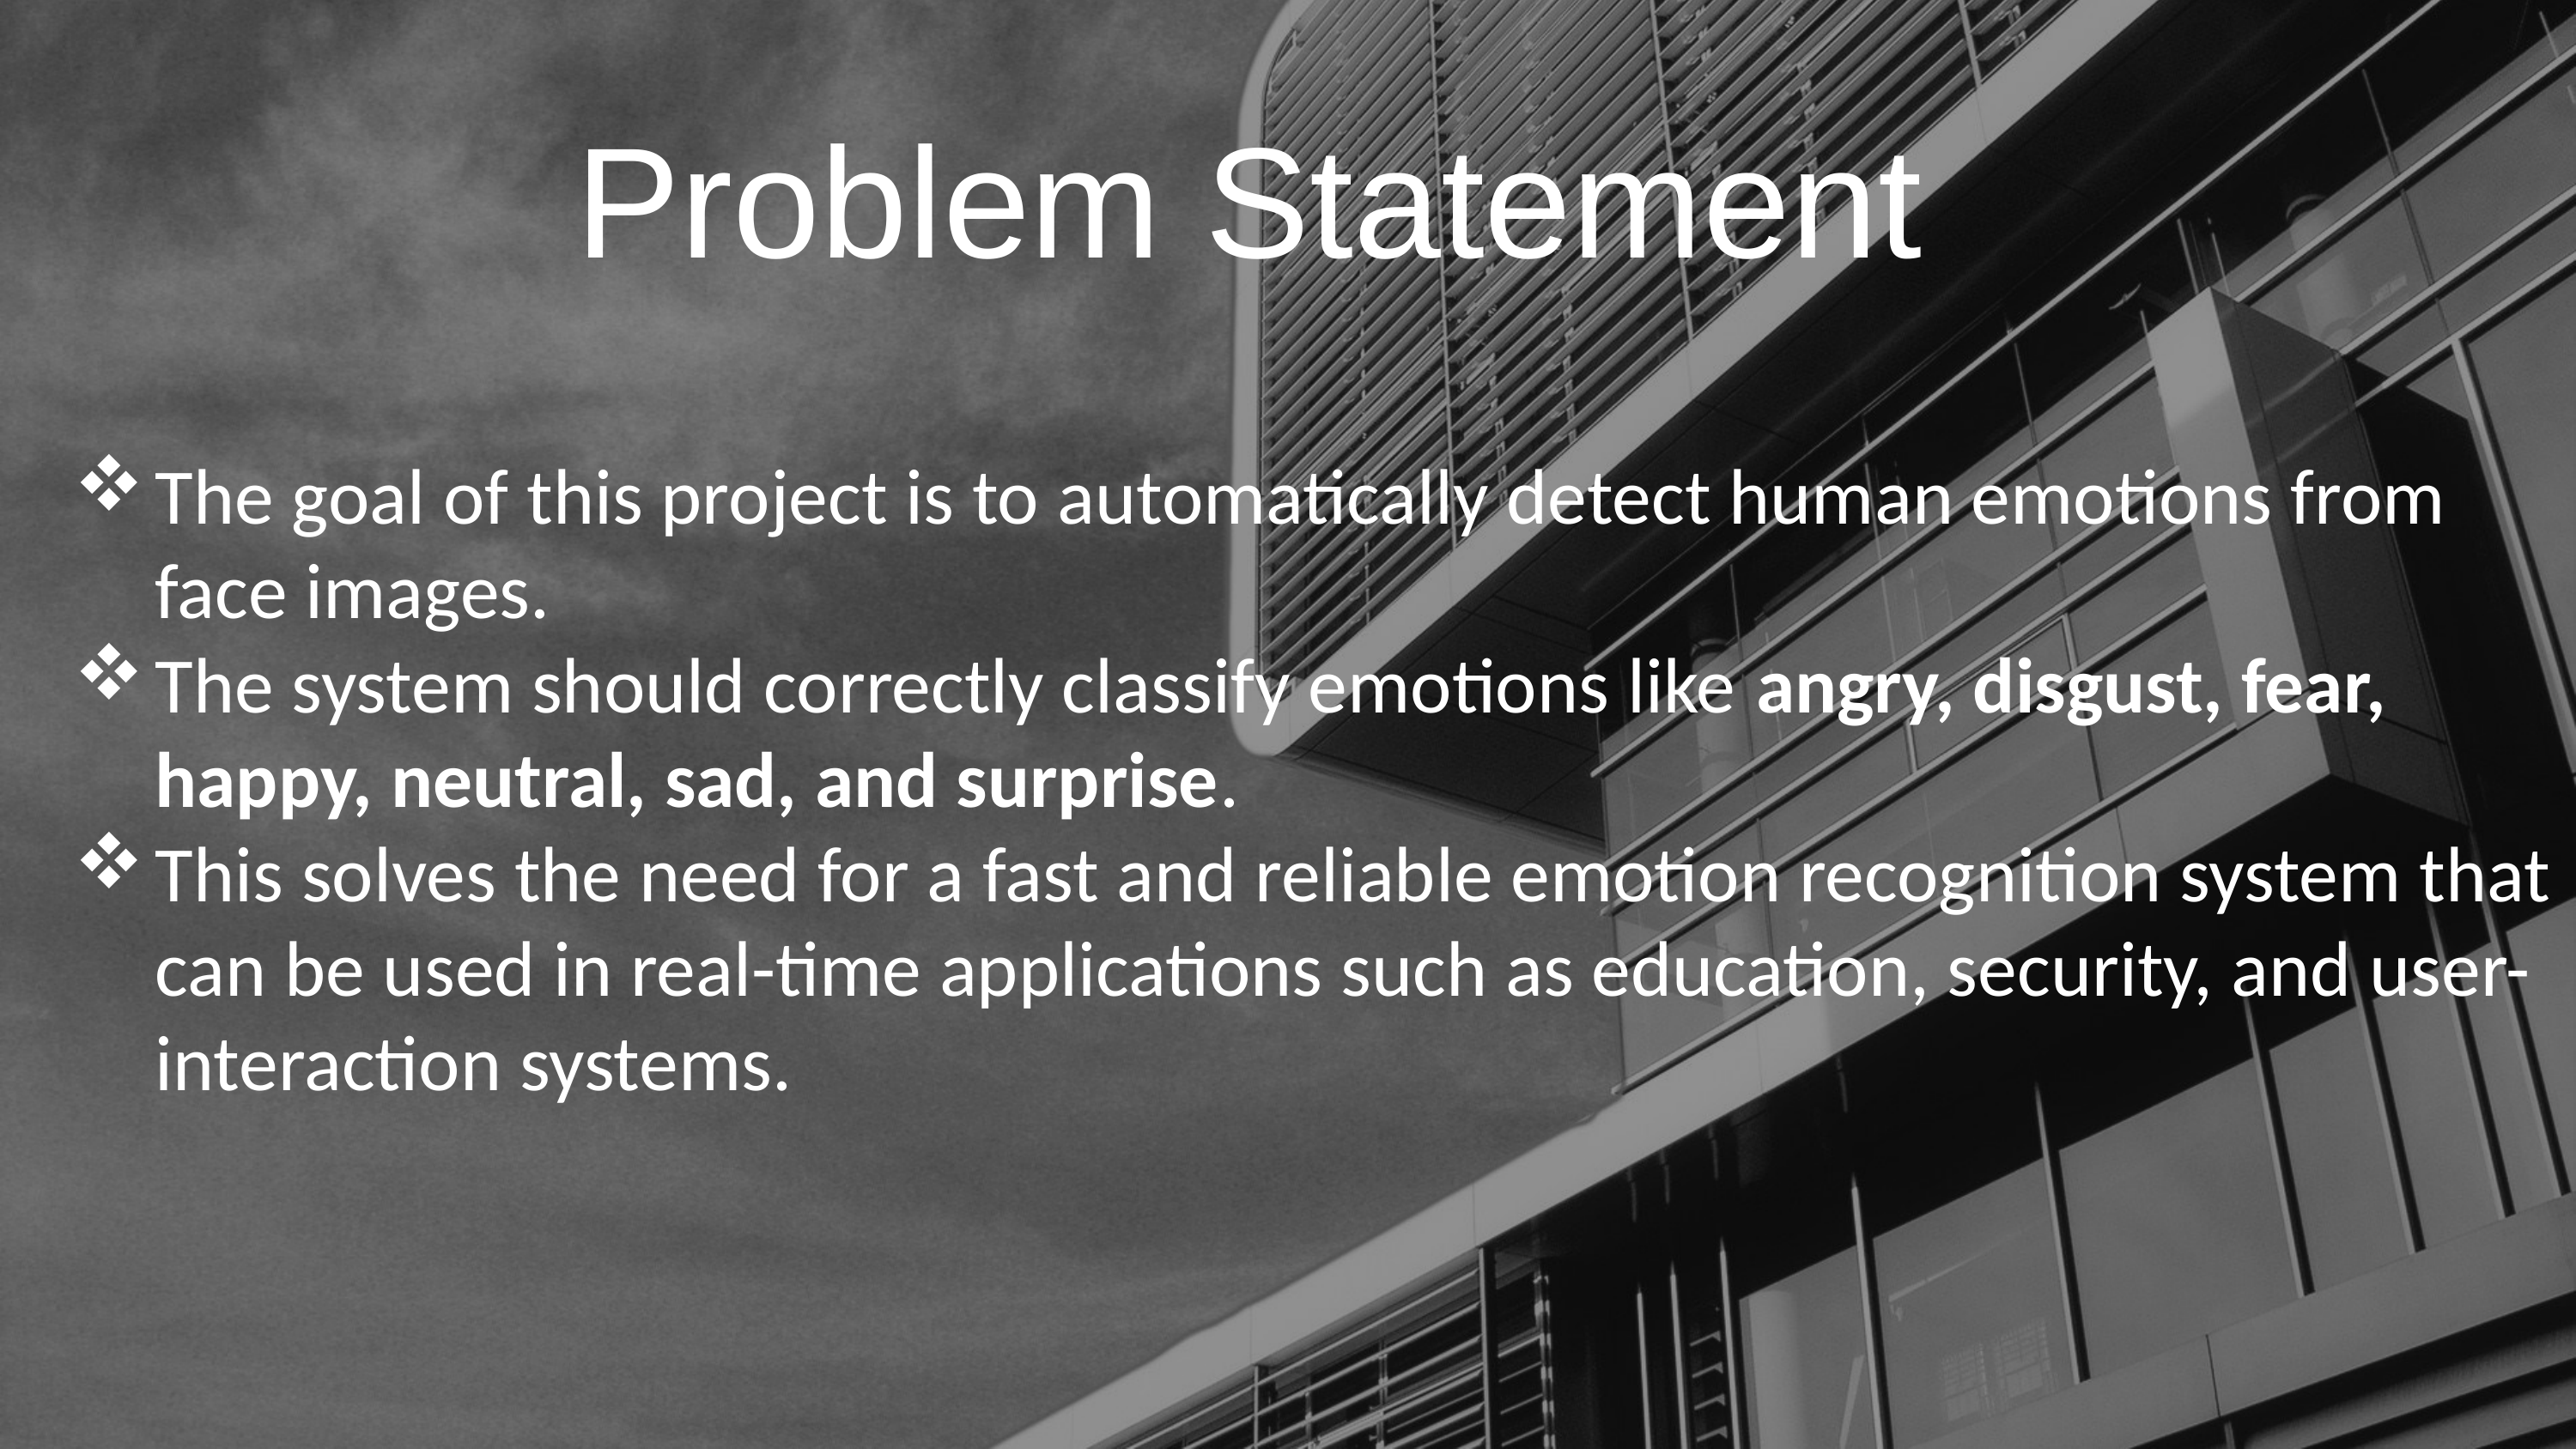

Problem Statement
The goal of this project is to automatically detect human emotions from face images.
The system should correctly classify emotions like angry, disgust, fear, happy, neutral, sad, and surprise.
This solves the need for a fast and reliable emotion recognition system that can be used in real-time applications such as education, security, and user-interaction systems.